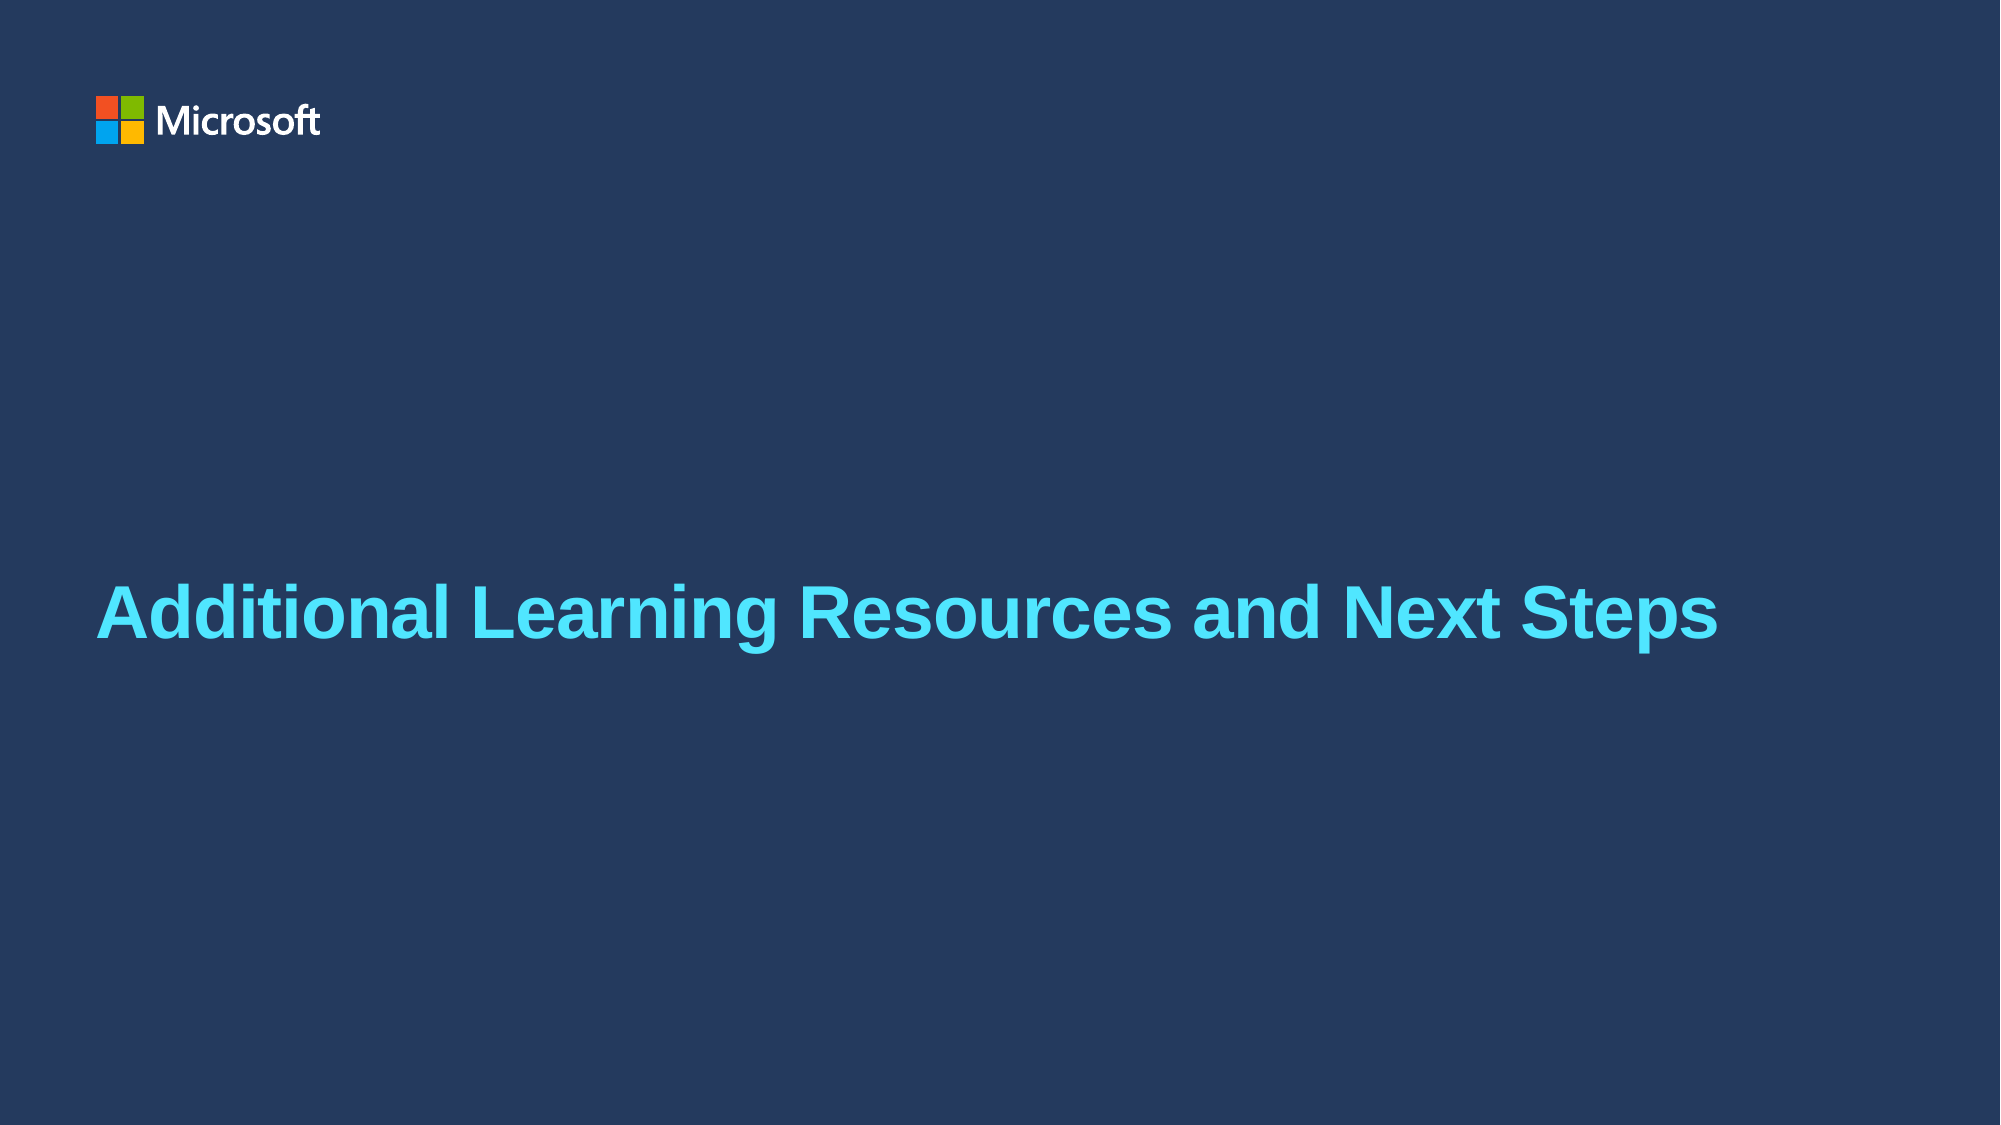

# Additional Learning Resources and Next Steps